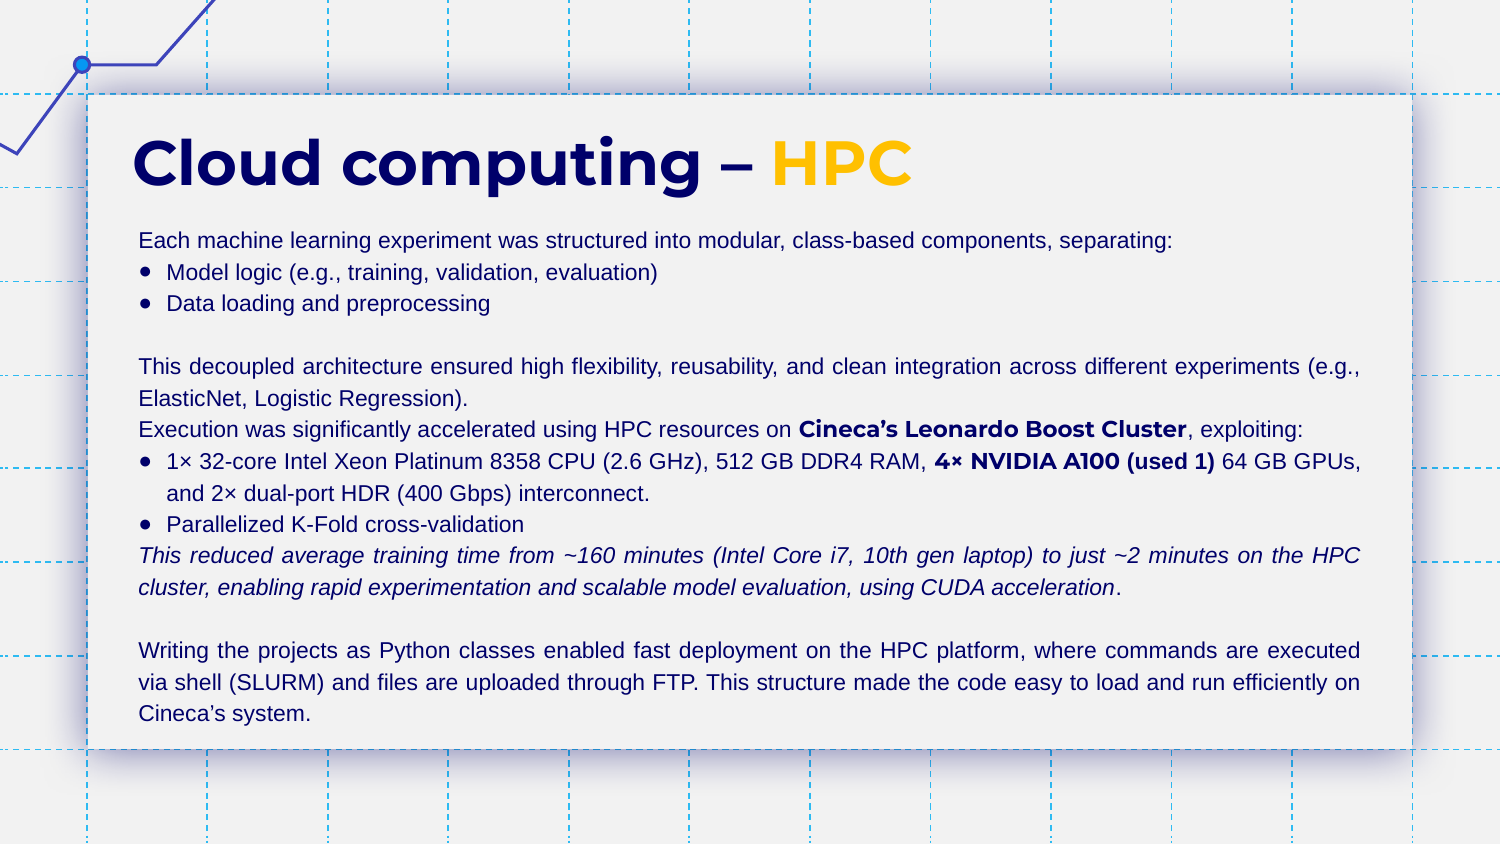

# Cloud computing – HPC
Each machine learning experiment was structured into modular, class-based components, separating:
Model logic (e.g., training, validation, evaluation)
Data loading and preprocessing

This decoupled architecture ensured high flexibility, reusability, and clean integration across different experiments (e.g., ElasticNet, Logistic Regression).
Execution was significantly accelerated using HPC resources on Cineca’s Leonardo Boost Cluster, exploiting:
1× 32-core Intel Xeon Platinum 8358 CPU (2.6 GHz), 512 GB DDR4 RAM, 4× NVIDIA A100 (used 1) 64 GB GPUs, and 2× dual-port HDR (400 Gbps) interconnect.
Parallelized K-Fold cross-validation
This reduced average training time from ~160 minutes (Intel Core i7, 10th gen laptop) to just ~2 minutes on the HPC cluster, enabling rapid experimentation and scalable model evaluation, using CUDA acceleration.

Writing the projects as Python classes enabled fast deployment on the HPC platform, where commands are executed via shell (SLURM) and files are uploaded through FTP. This structure made the code easy to load and run efficiently on Cineca’s system.